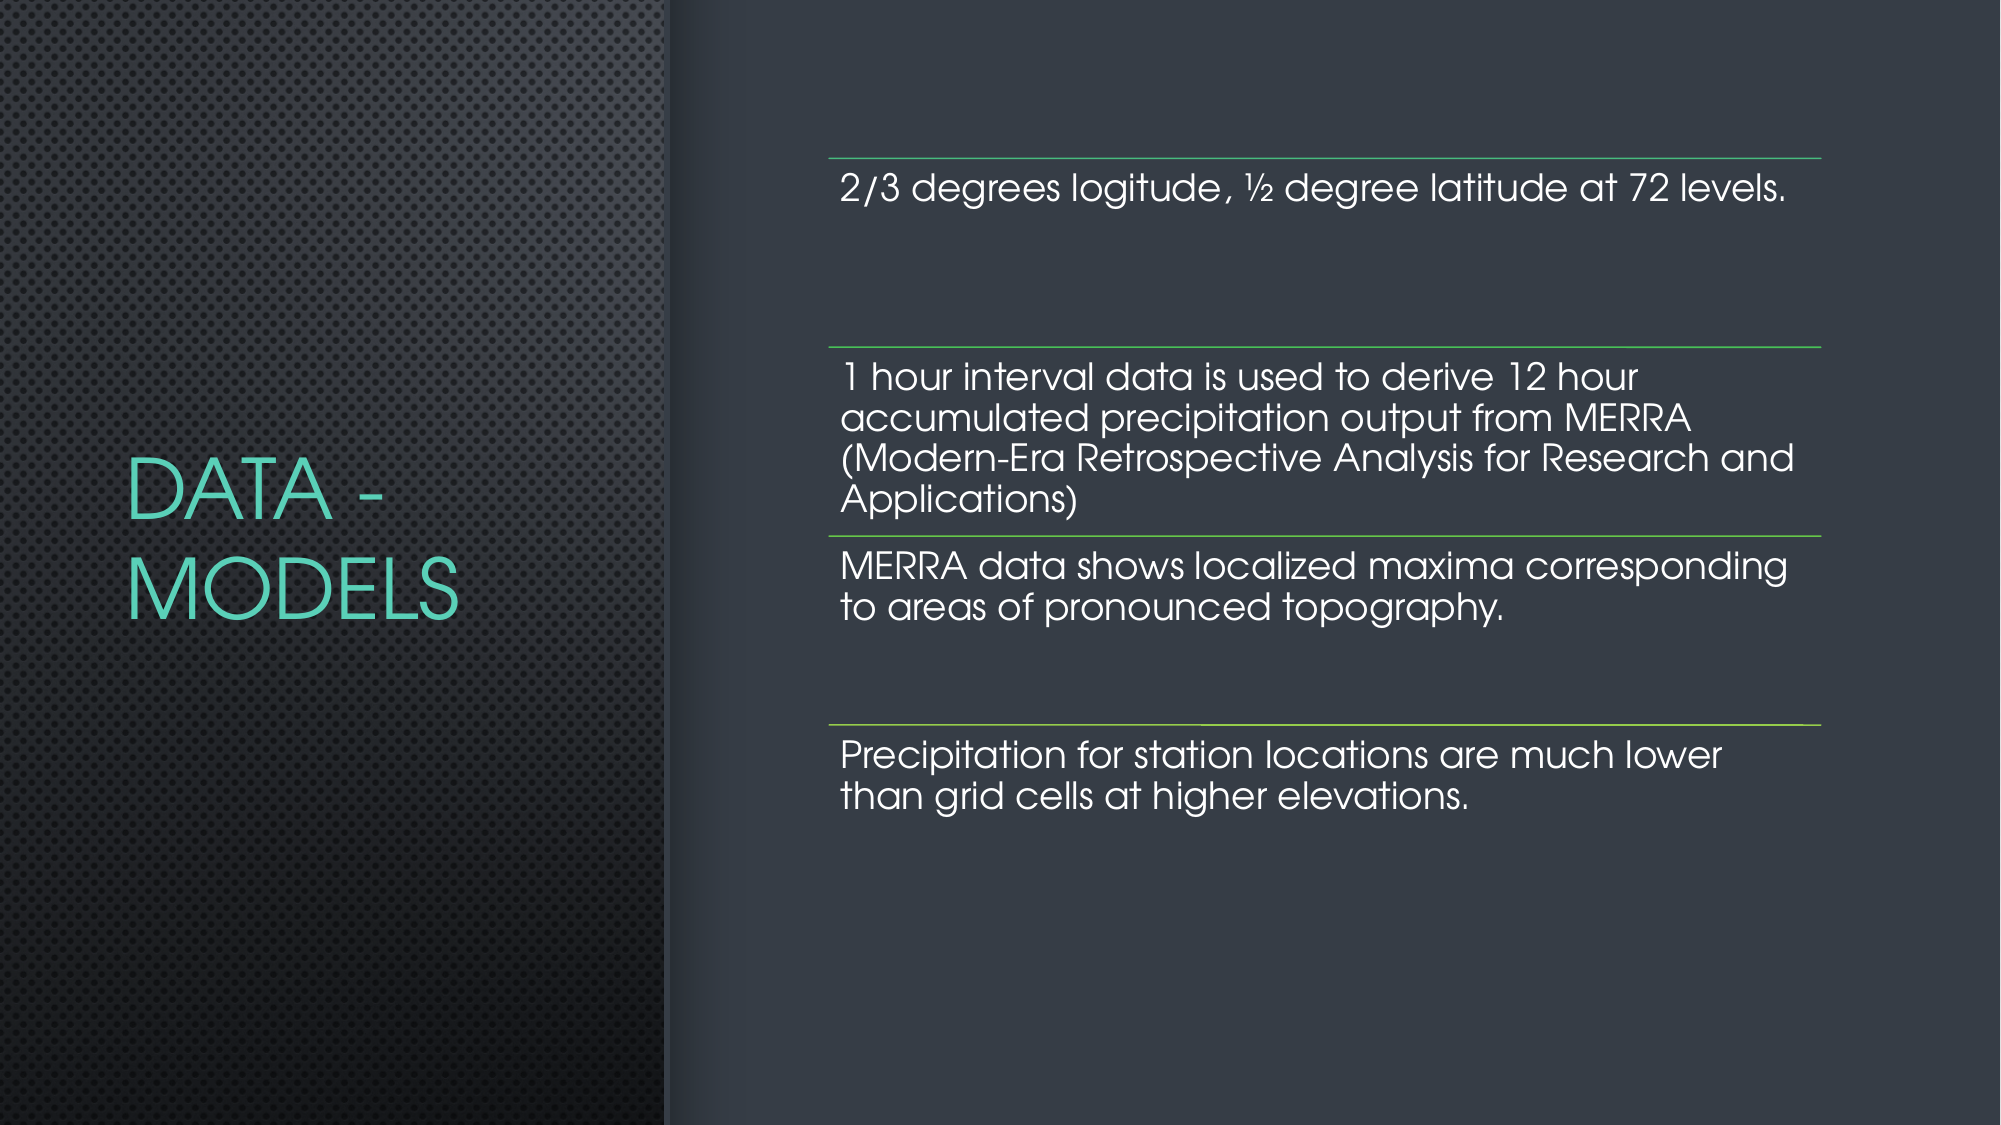

2/3 degrees logitude, ½ degree latitude at 72 levels.
1 hour interval data is used to derive 12 hour accumulated precipitation output from MERRA (Modern-Era Retrospective Analysis for Research and Applications)
MERRA data shows localized maxima corresponding to areas of pronounced topography.
Precipitation for station locations are much lower than grid cells at higher elevations.
# Data - models